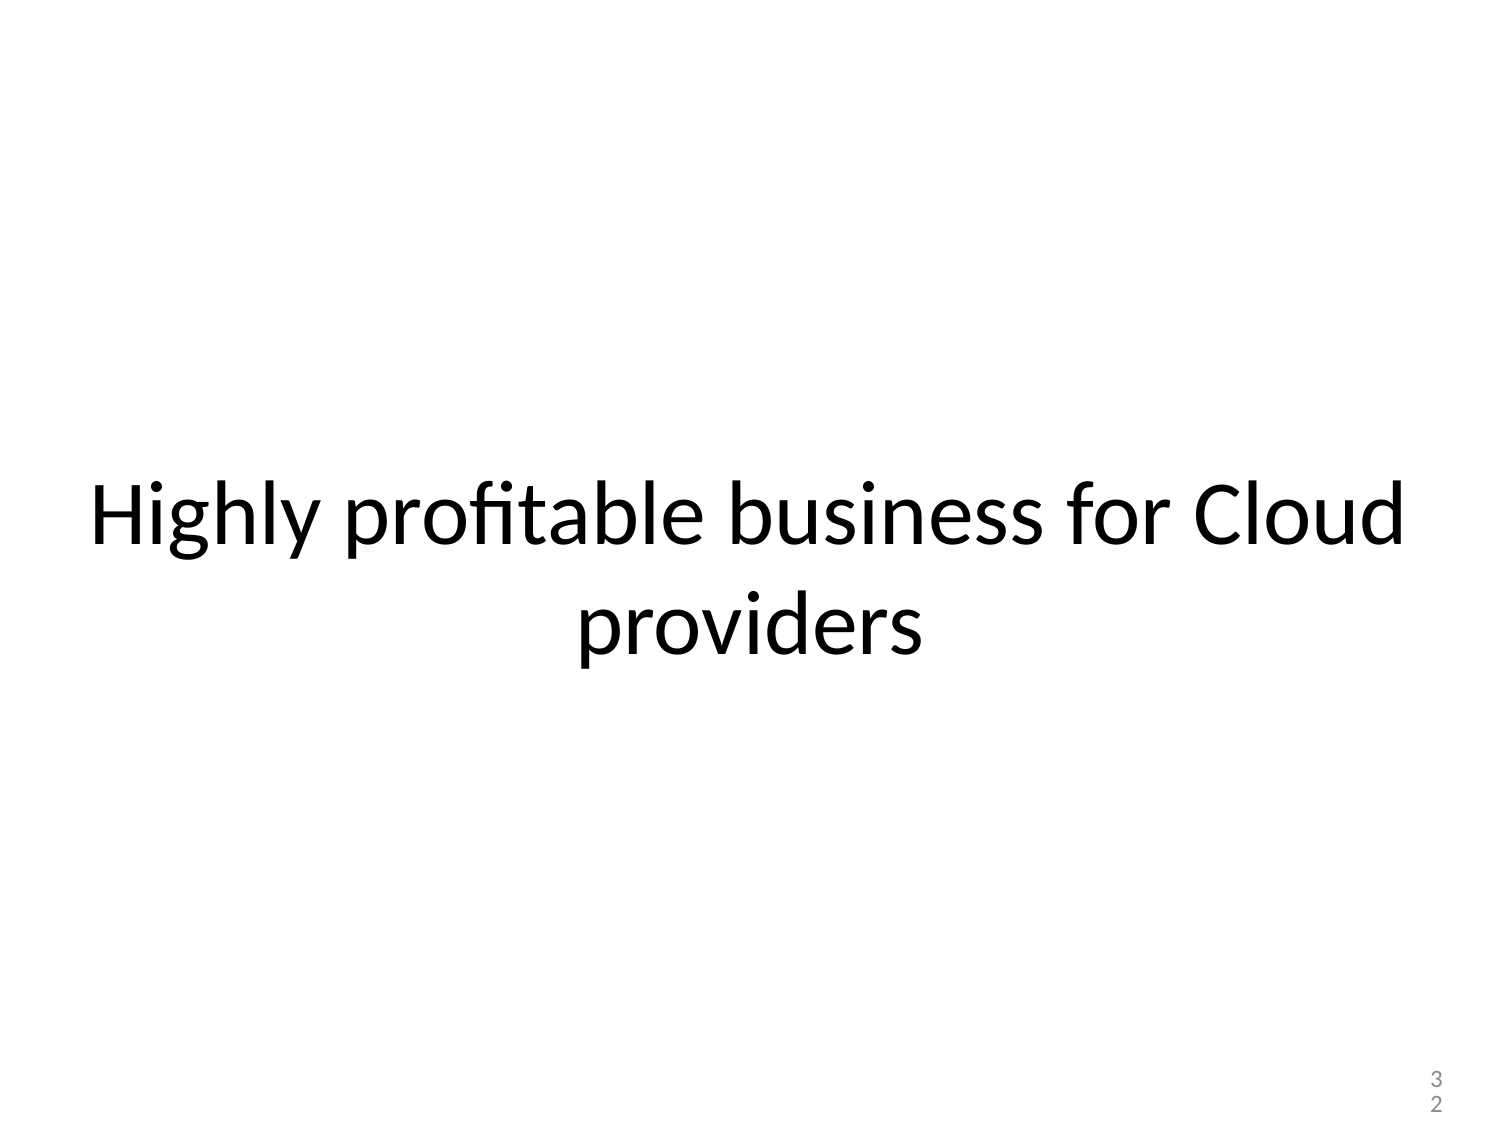

# Highly profitable business for Cloud providers
32